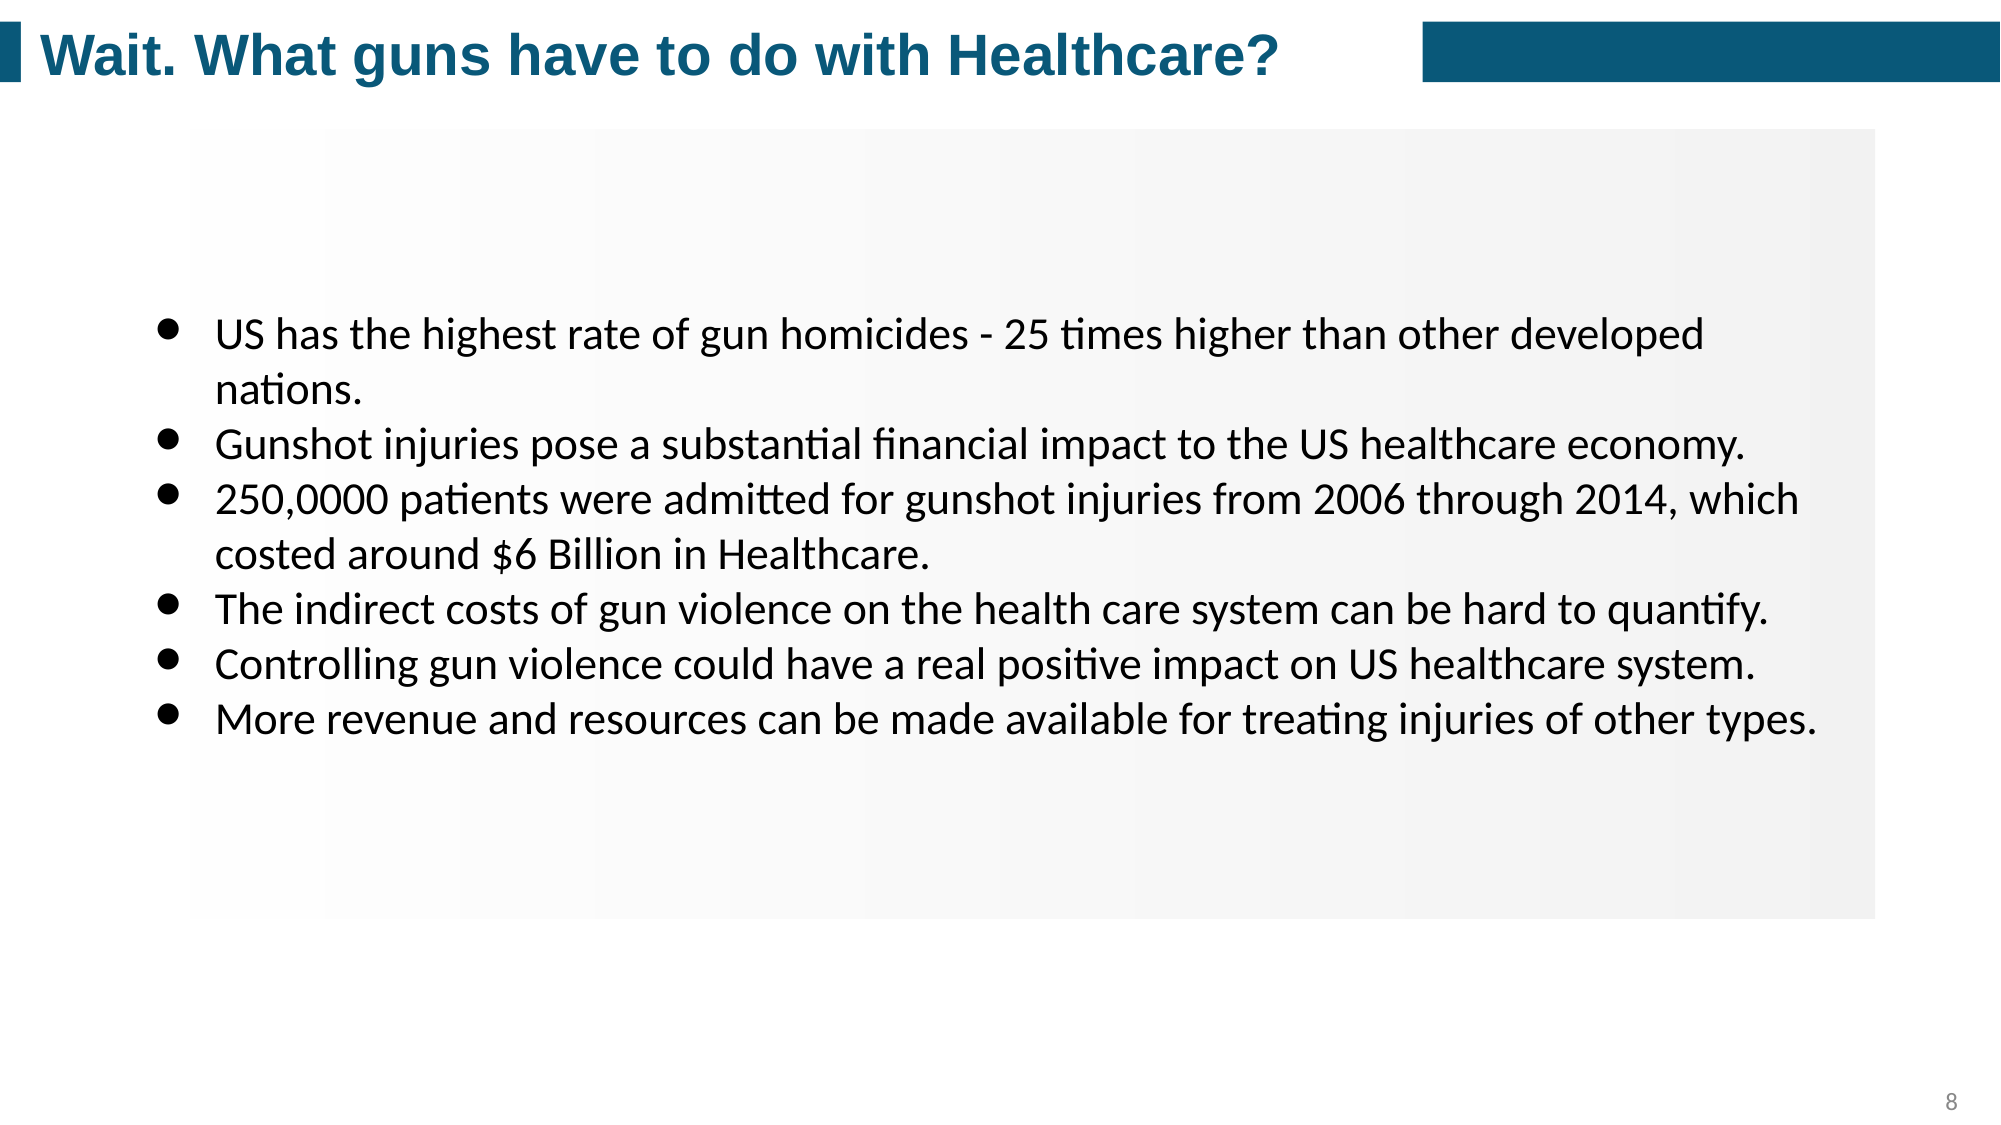

Wait. What guns have to do with Healthcare?

US has the highest rate of gun homicides - 25 times higher than other developed nations.
Gunshot injuries pose a substantial financial impact to the US healthcare economy.
250,0000 patients were admitted for gunshot injuries from 2006 through 2014, which costed around $6 Billion in Healthcare.
The indirect costs of gun violence on the health care system can be hard to quantify.
Controlling gun violence could have a real positive impact on US healthcare system.
More revenue and resources can be made available for treating injuries of other types.
8